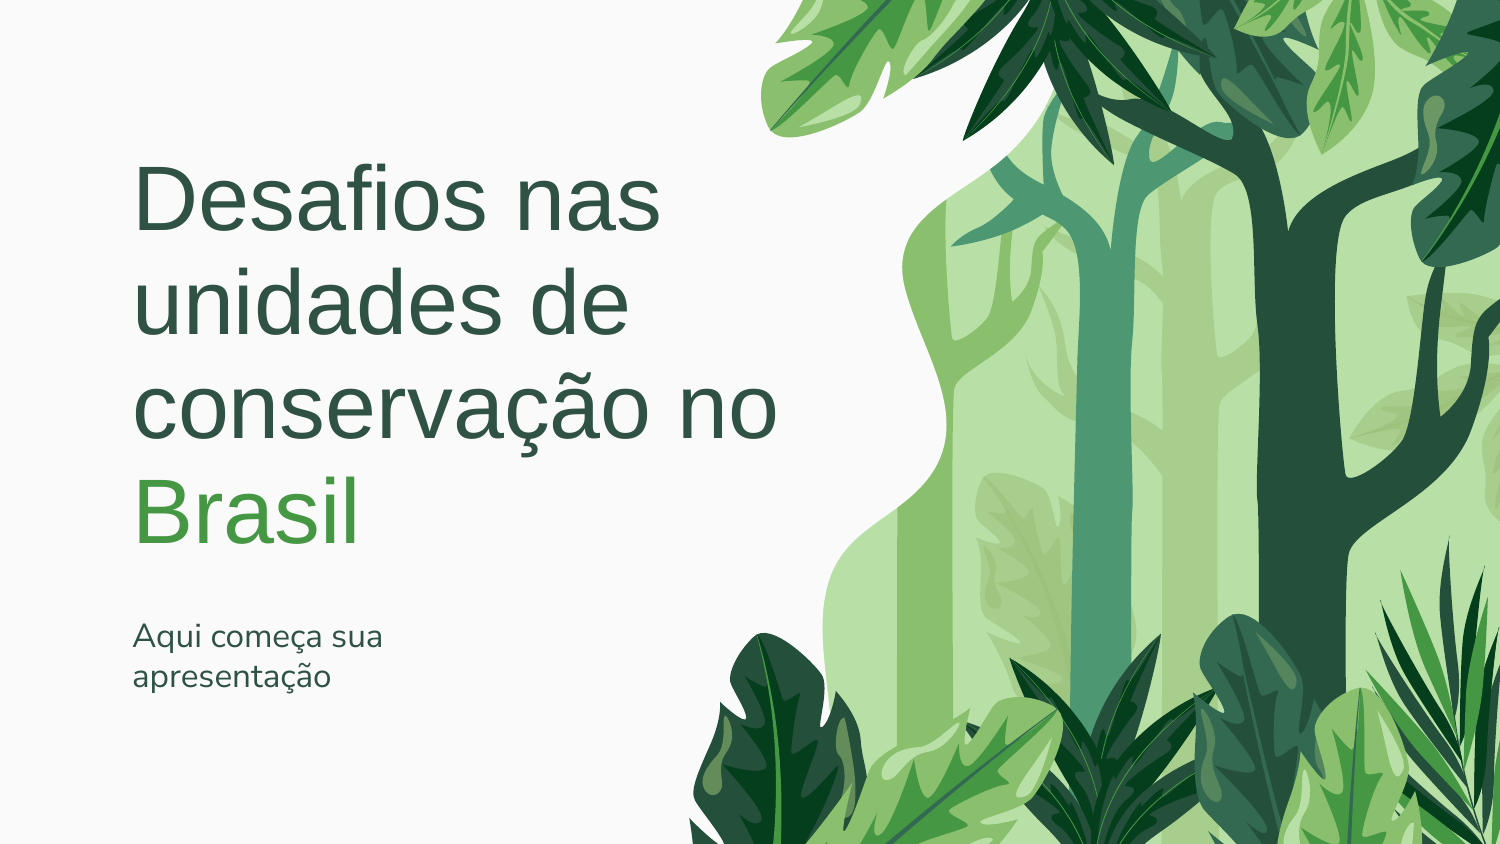

# Desafios nas unidades de conservação no Brasil
Aqui começa sua apresentação